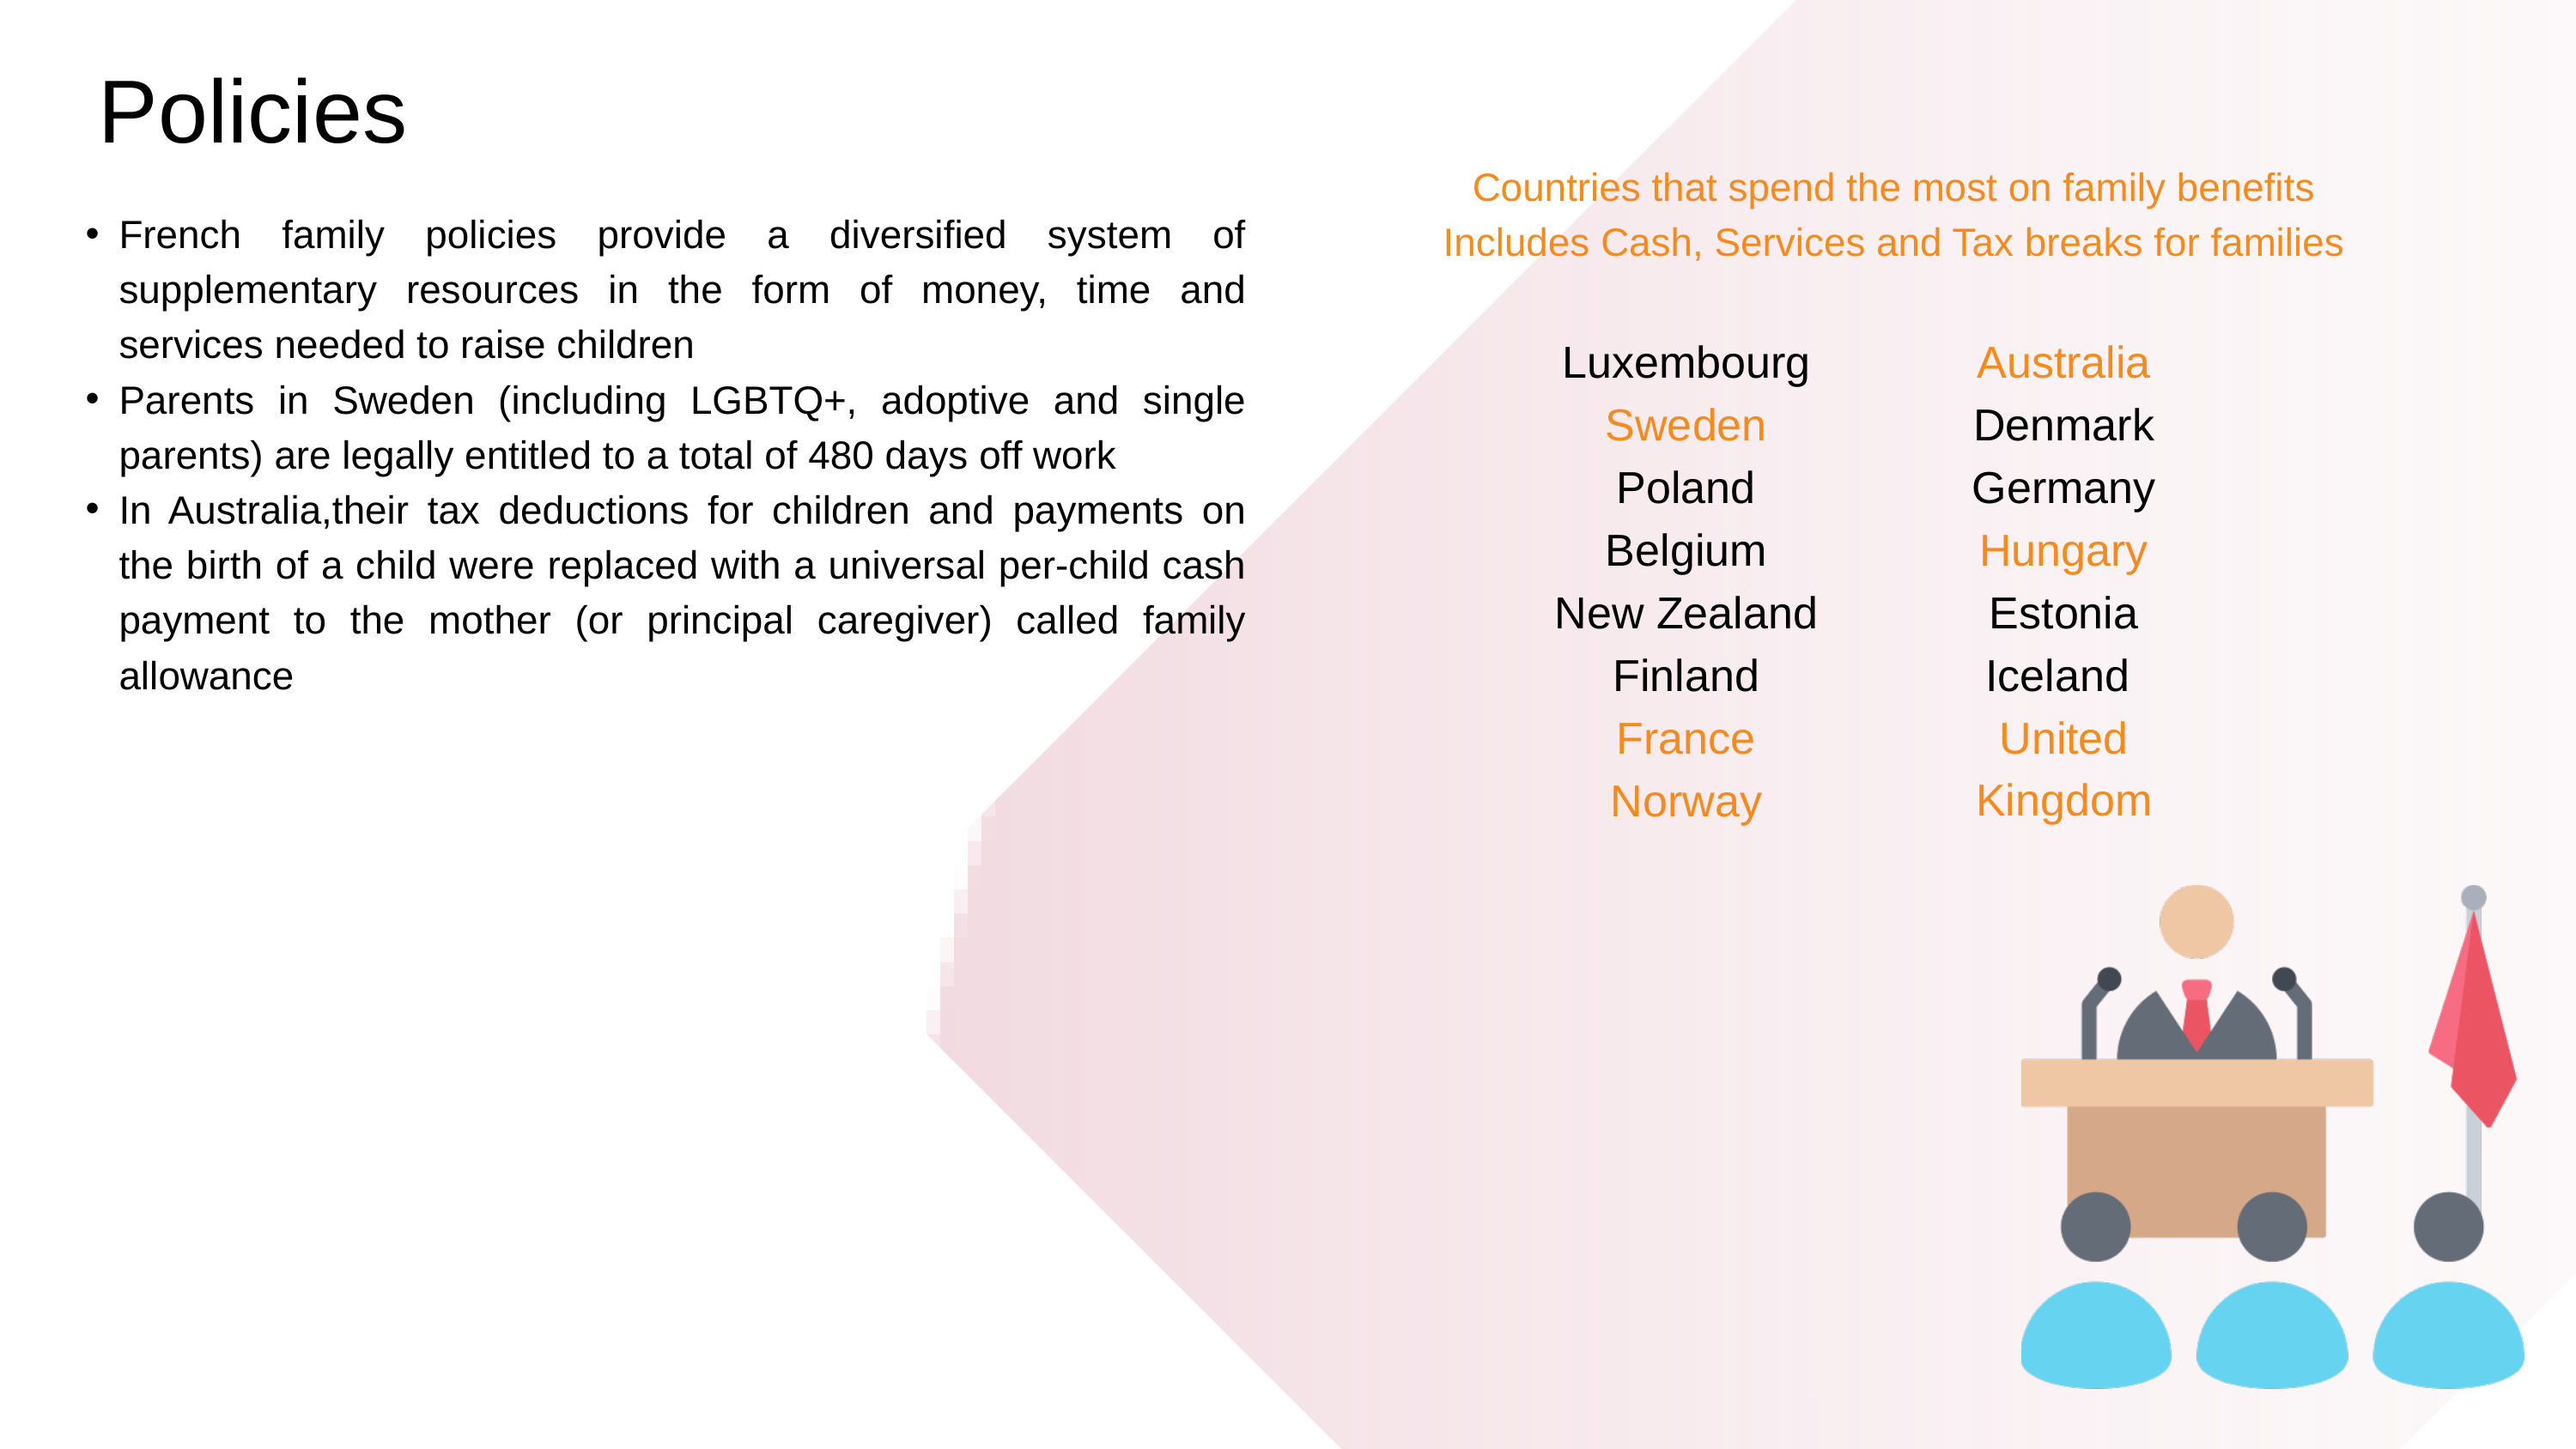

Policies

Countries that spend the most on family benefits
Includes Cash, Services and Tax breaks for families
French family policies provide a diversified system of supplementary resources in the form of money, time and services needed to raise children
Parents in Sweden (including LGBTQ+, adoptive and single parents) are legally entitled to a total of 480 days off work
In Australia,their tax deductions for children and payments on the birth of a child were replaced with a universal per-child cash payment to the mother (or principal caregiver) called family allowance

Luxembourg
Sweden
Poland
Belgium
New Zealand
Finland
France
Norway

Australia
Denmark
Germany
Hungary
Estonia
Iceland
United Kingdom